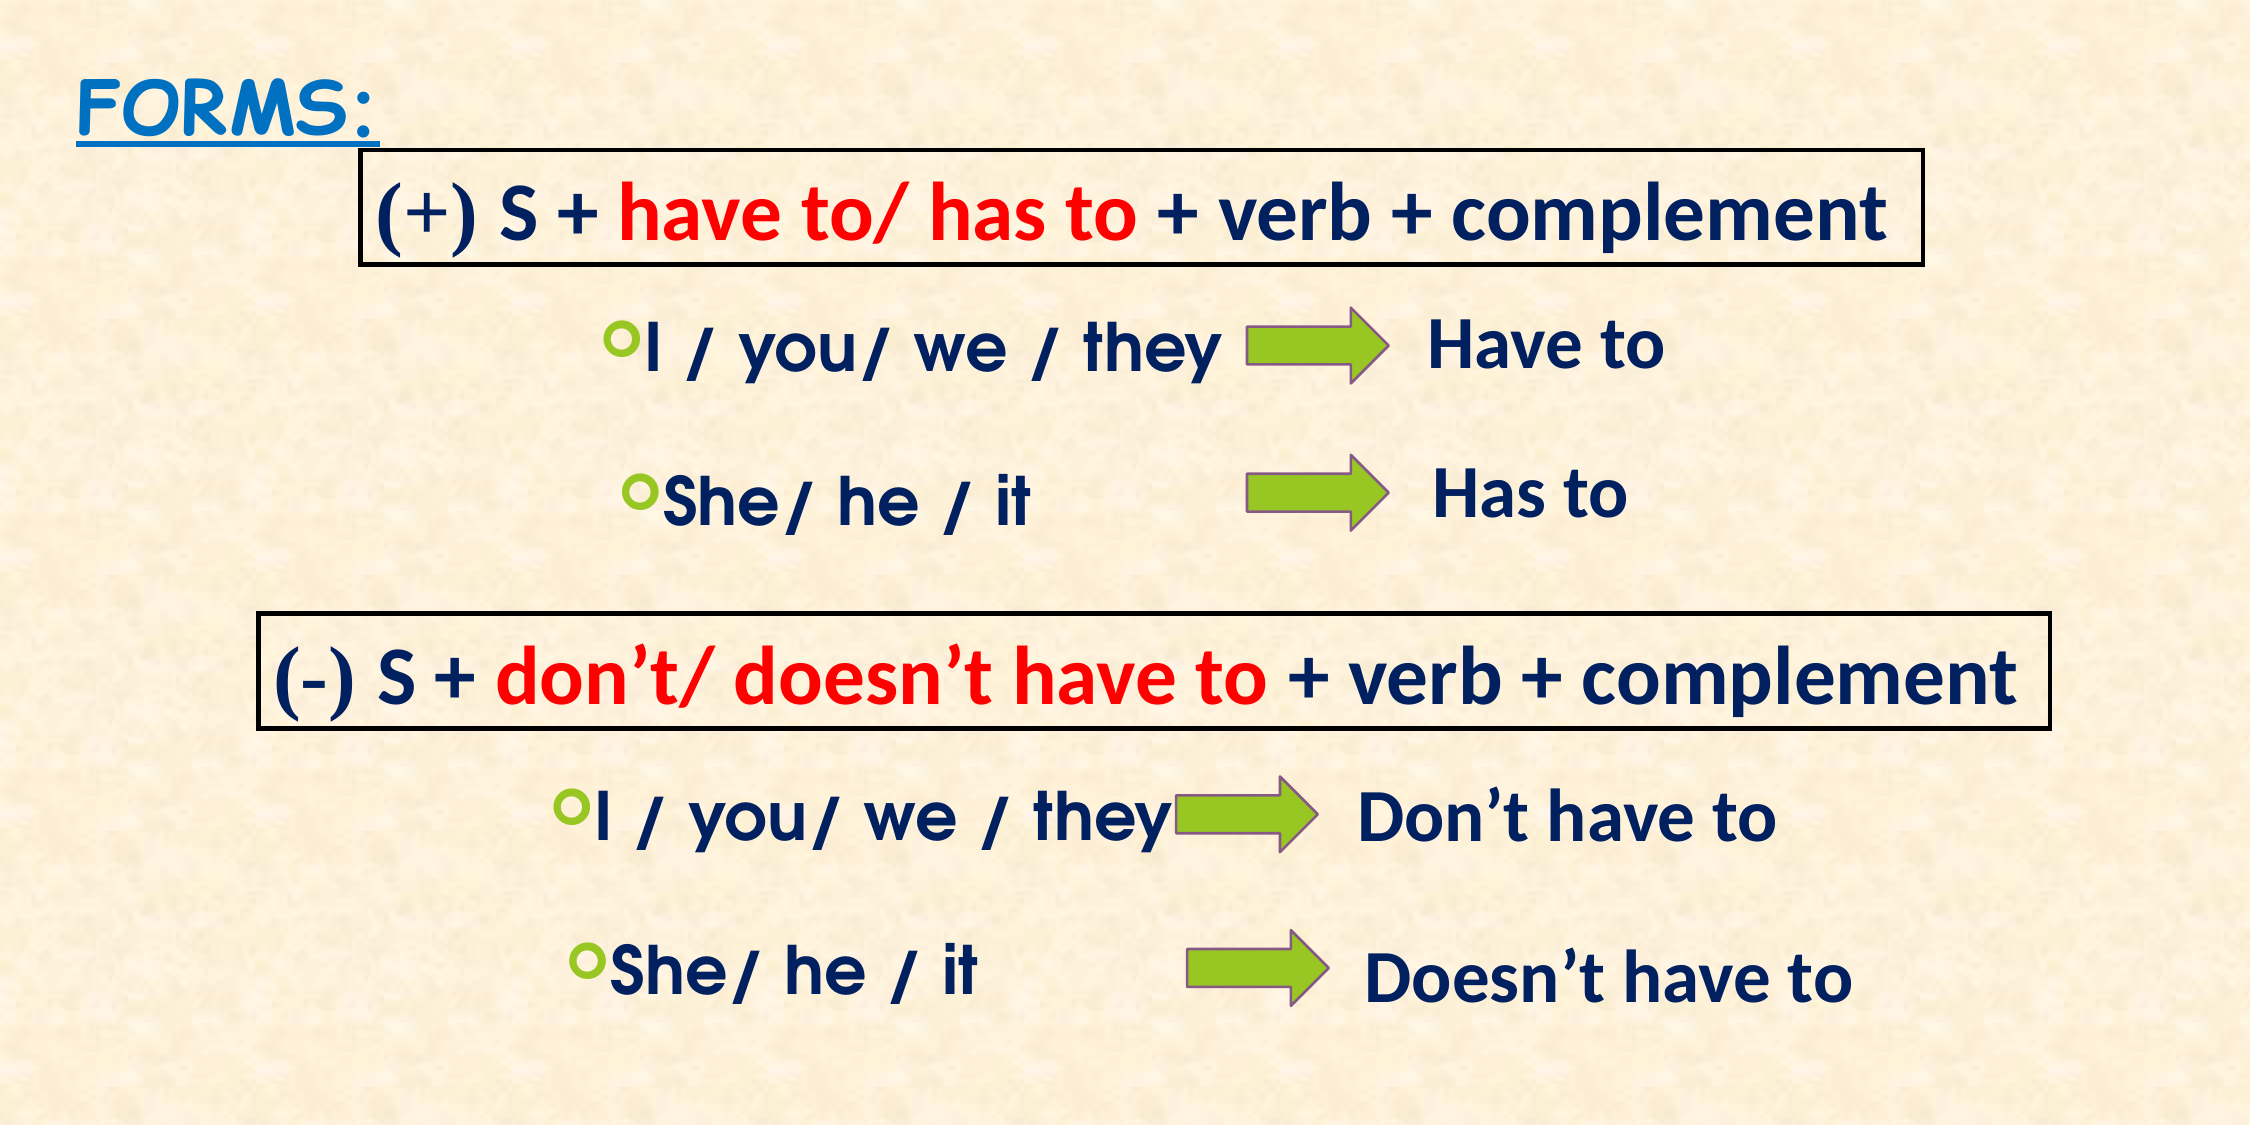

FORMS:
(+) S + have to/ has to + verb + complement
Have to
I / you/ we / they

Has to
She/ he / it

(-) S + don’t/ doesn’t have to + verb + complement
Don’t have to
I / you/ we / they

She/ he / it
Doesn’t have to